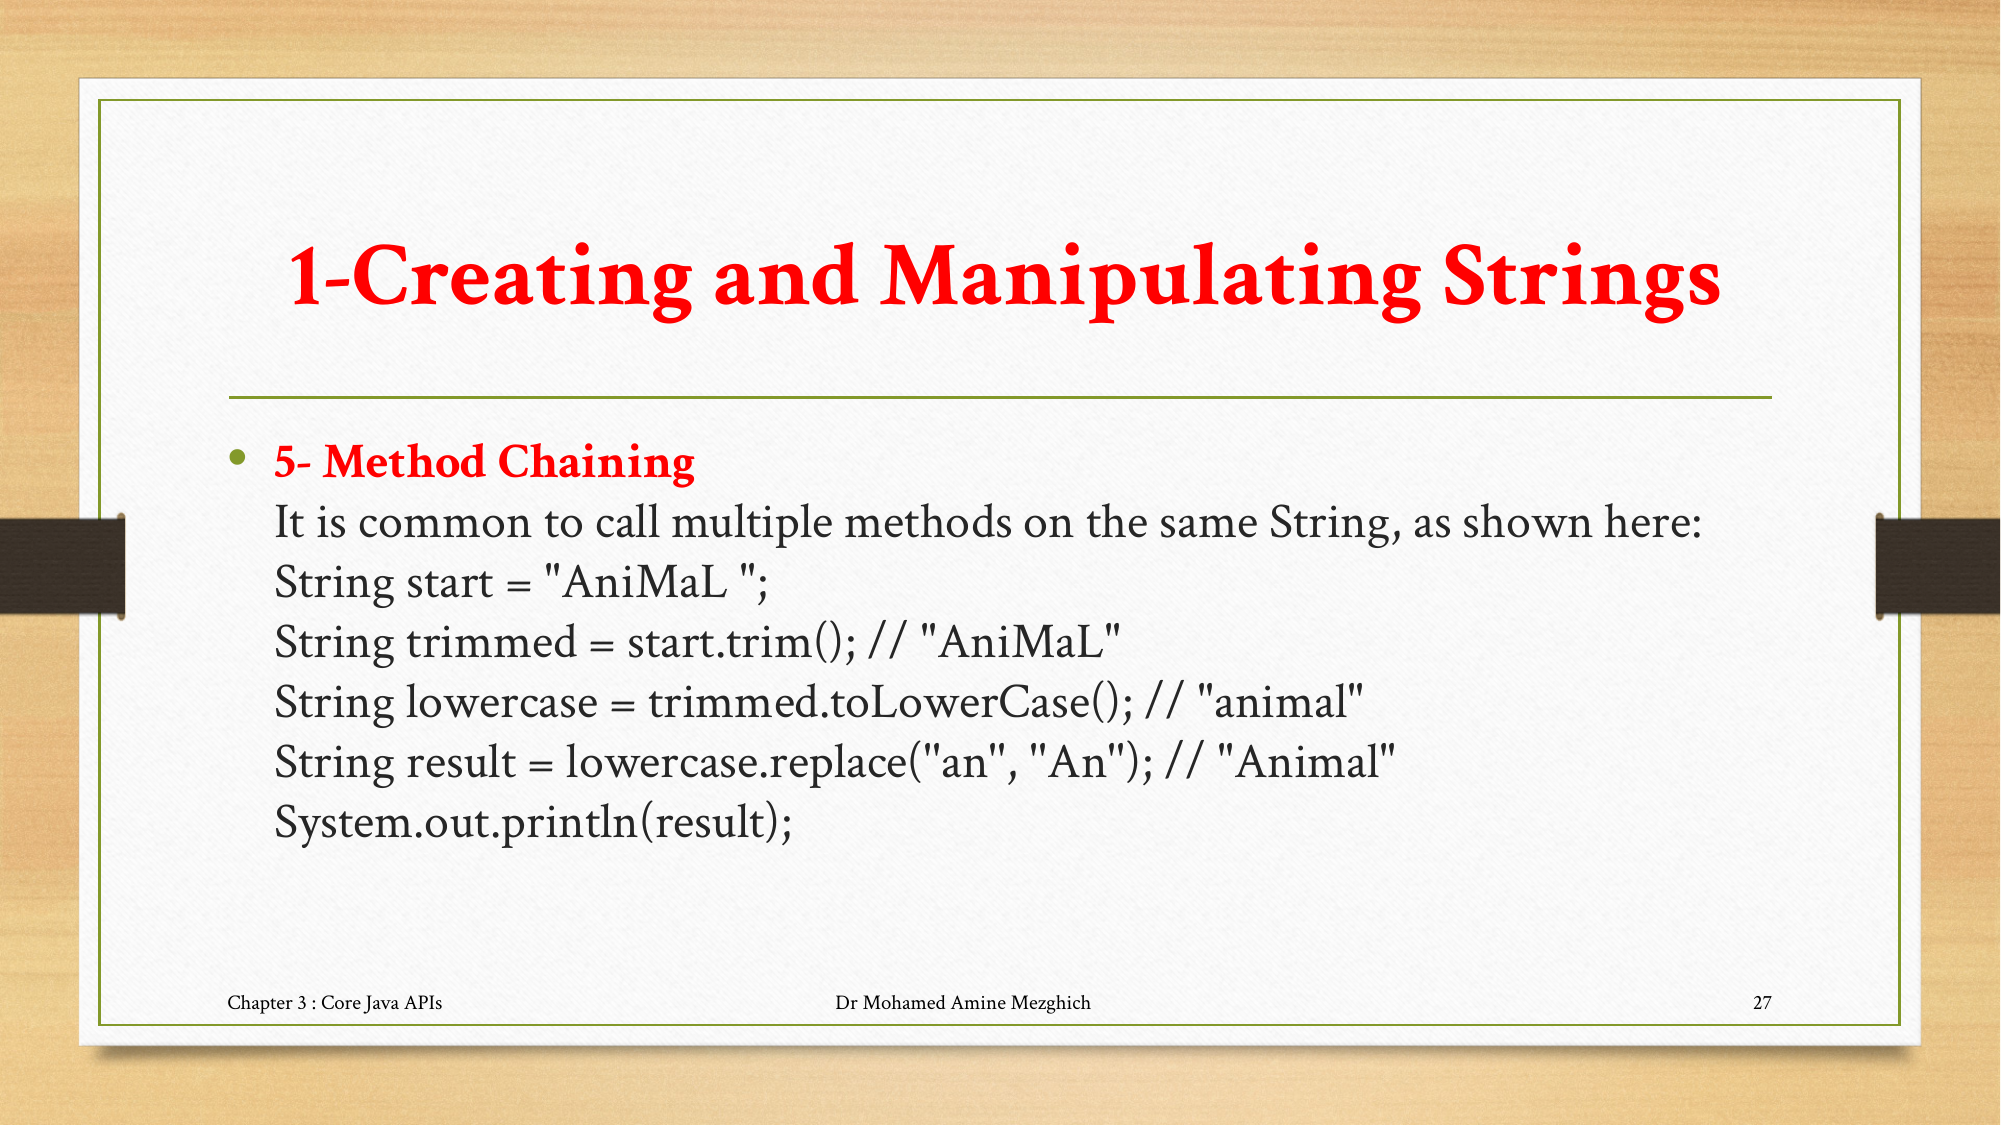

# 1-Creating and Manipulating Strings
5- Method Chaining
It is common to call multiple methods on the same String, as shown here:
String start = "AniMaL ";
String trimmed = start.trim(); // "AniMaL"
String lowercase = trimmed.toLowerCase(); // "animal"
String result = lowercase.replace(''an'', ''An''); // "Animal"
System.out.println(result);
Chapter 3 : Core Java APIs                                                                                   Dr Mohamed Amine Mezghich
27